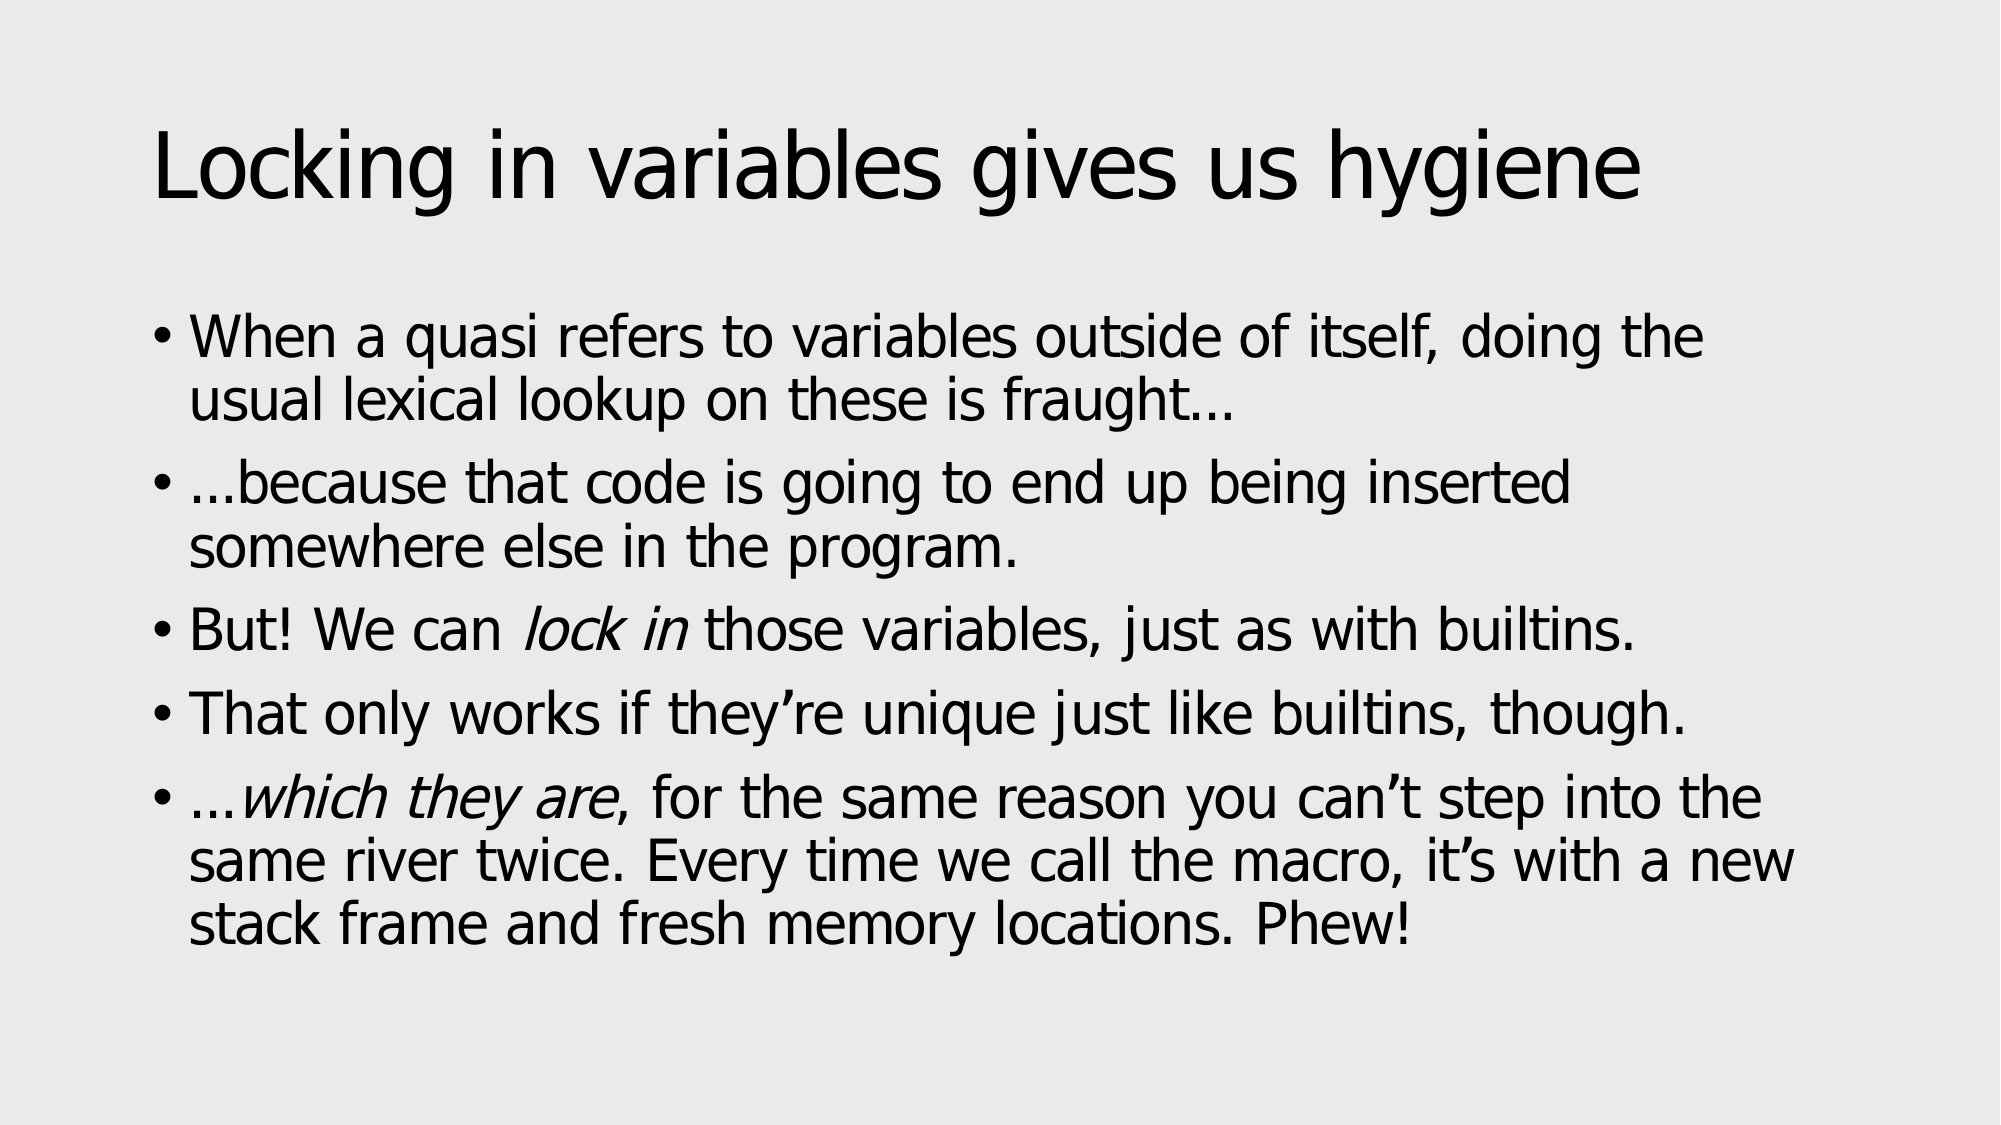

# Locking in variables gives us hygiene
When a quasi refers to variables outside of itself, doing the usual lexical lookup on these is fraught…
…because that code is going to end up being inserted somewhere else in the program.
But! We can lock in those variables, just as with builtins.
That only works if they’re unique just like builtins, though.
…which they are, for the same reason you can’t step into the same river twice. Every time we call the macro, it’s with a new stack frame and fresh memory locations. Phew!